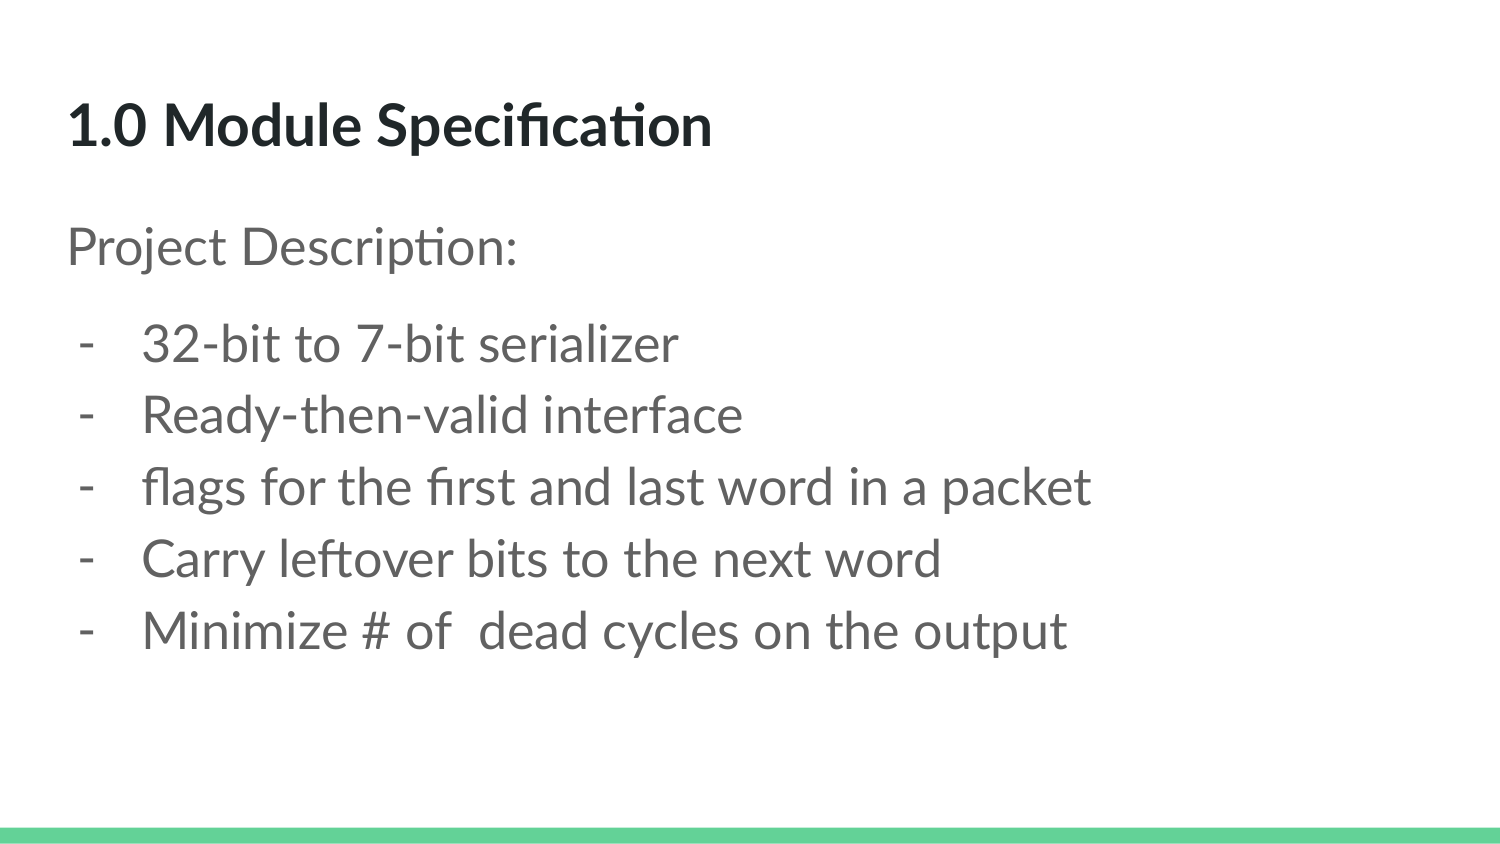

# 1.0 Module Specification
Project Description:
32-bit to 7-bit serializer
Ready-then-valid interface
flags for the first and last word in a packet
Carry leftover bits to the next word
Minimize # of  dead cycles on the output